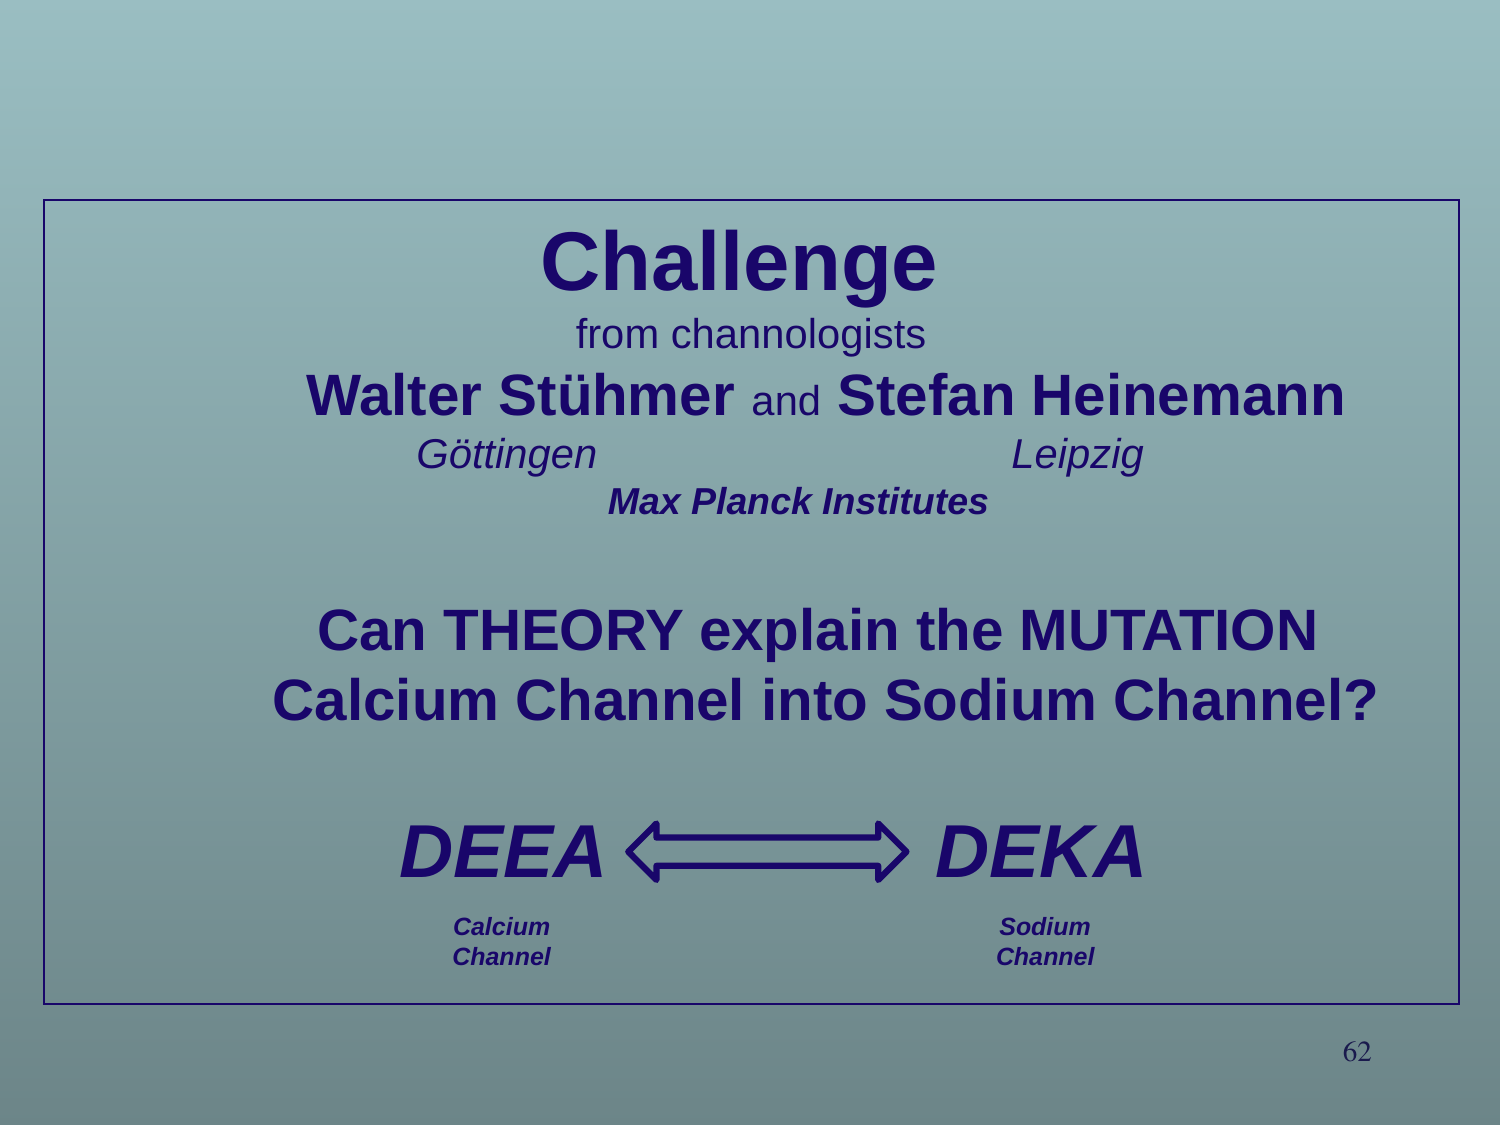

Challenge
from channologists
	Walter Stühmer and Stefan Heinemann
	 Göttingen                                    Leipzig
         Max Planck Institutes
	Can THEORY explain the MUTATION
	Calcium Channel into Sodium Channel?

                     DEEA                    DEKA

Calcium Channel
Sodium Channel
62